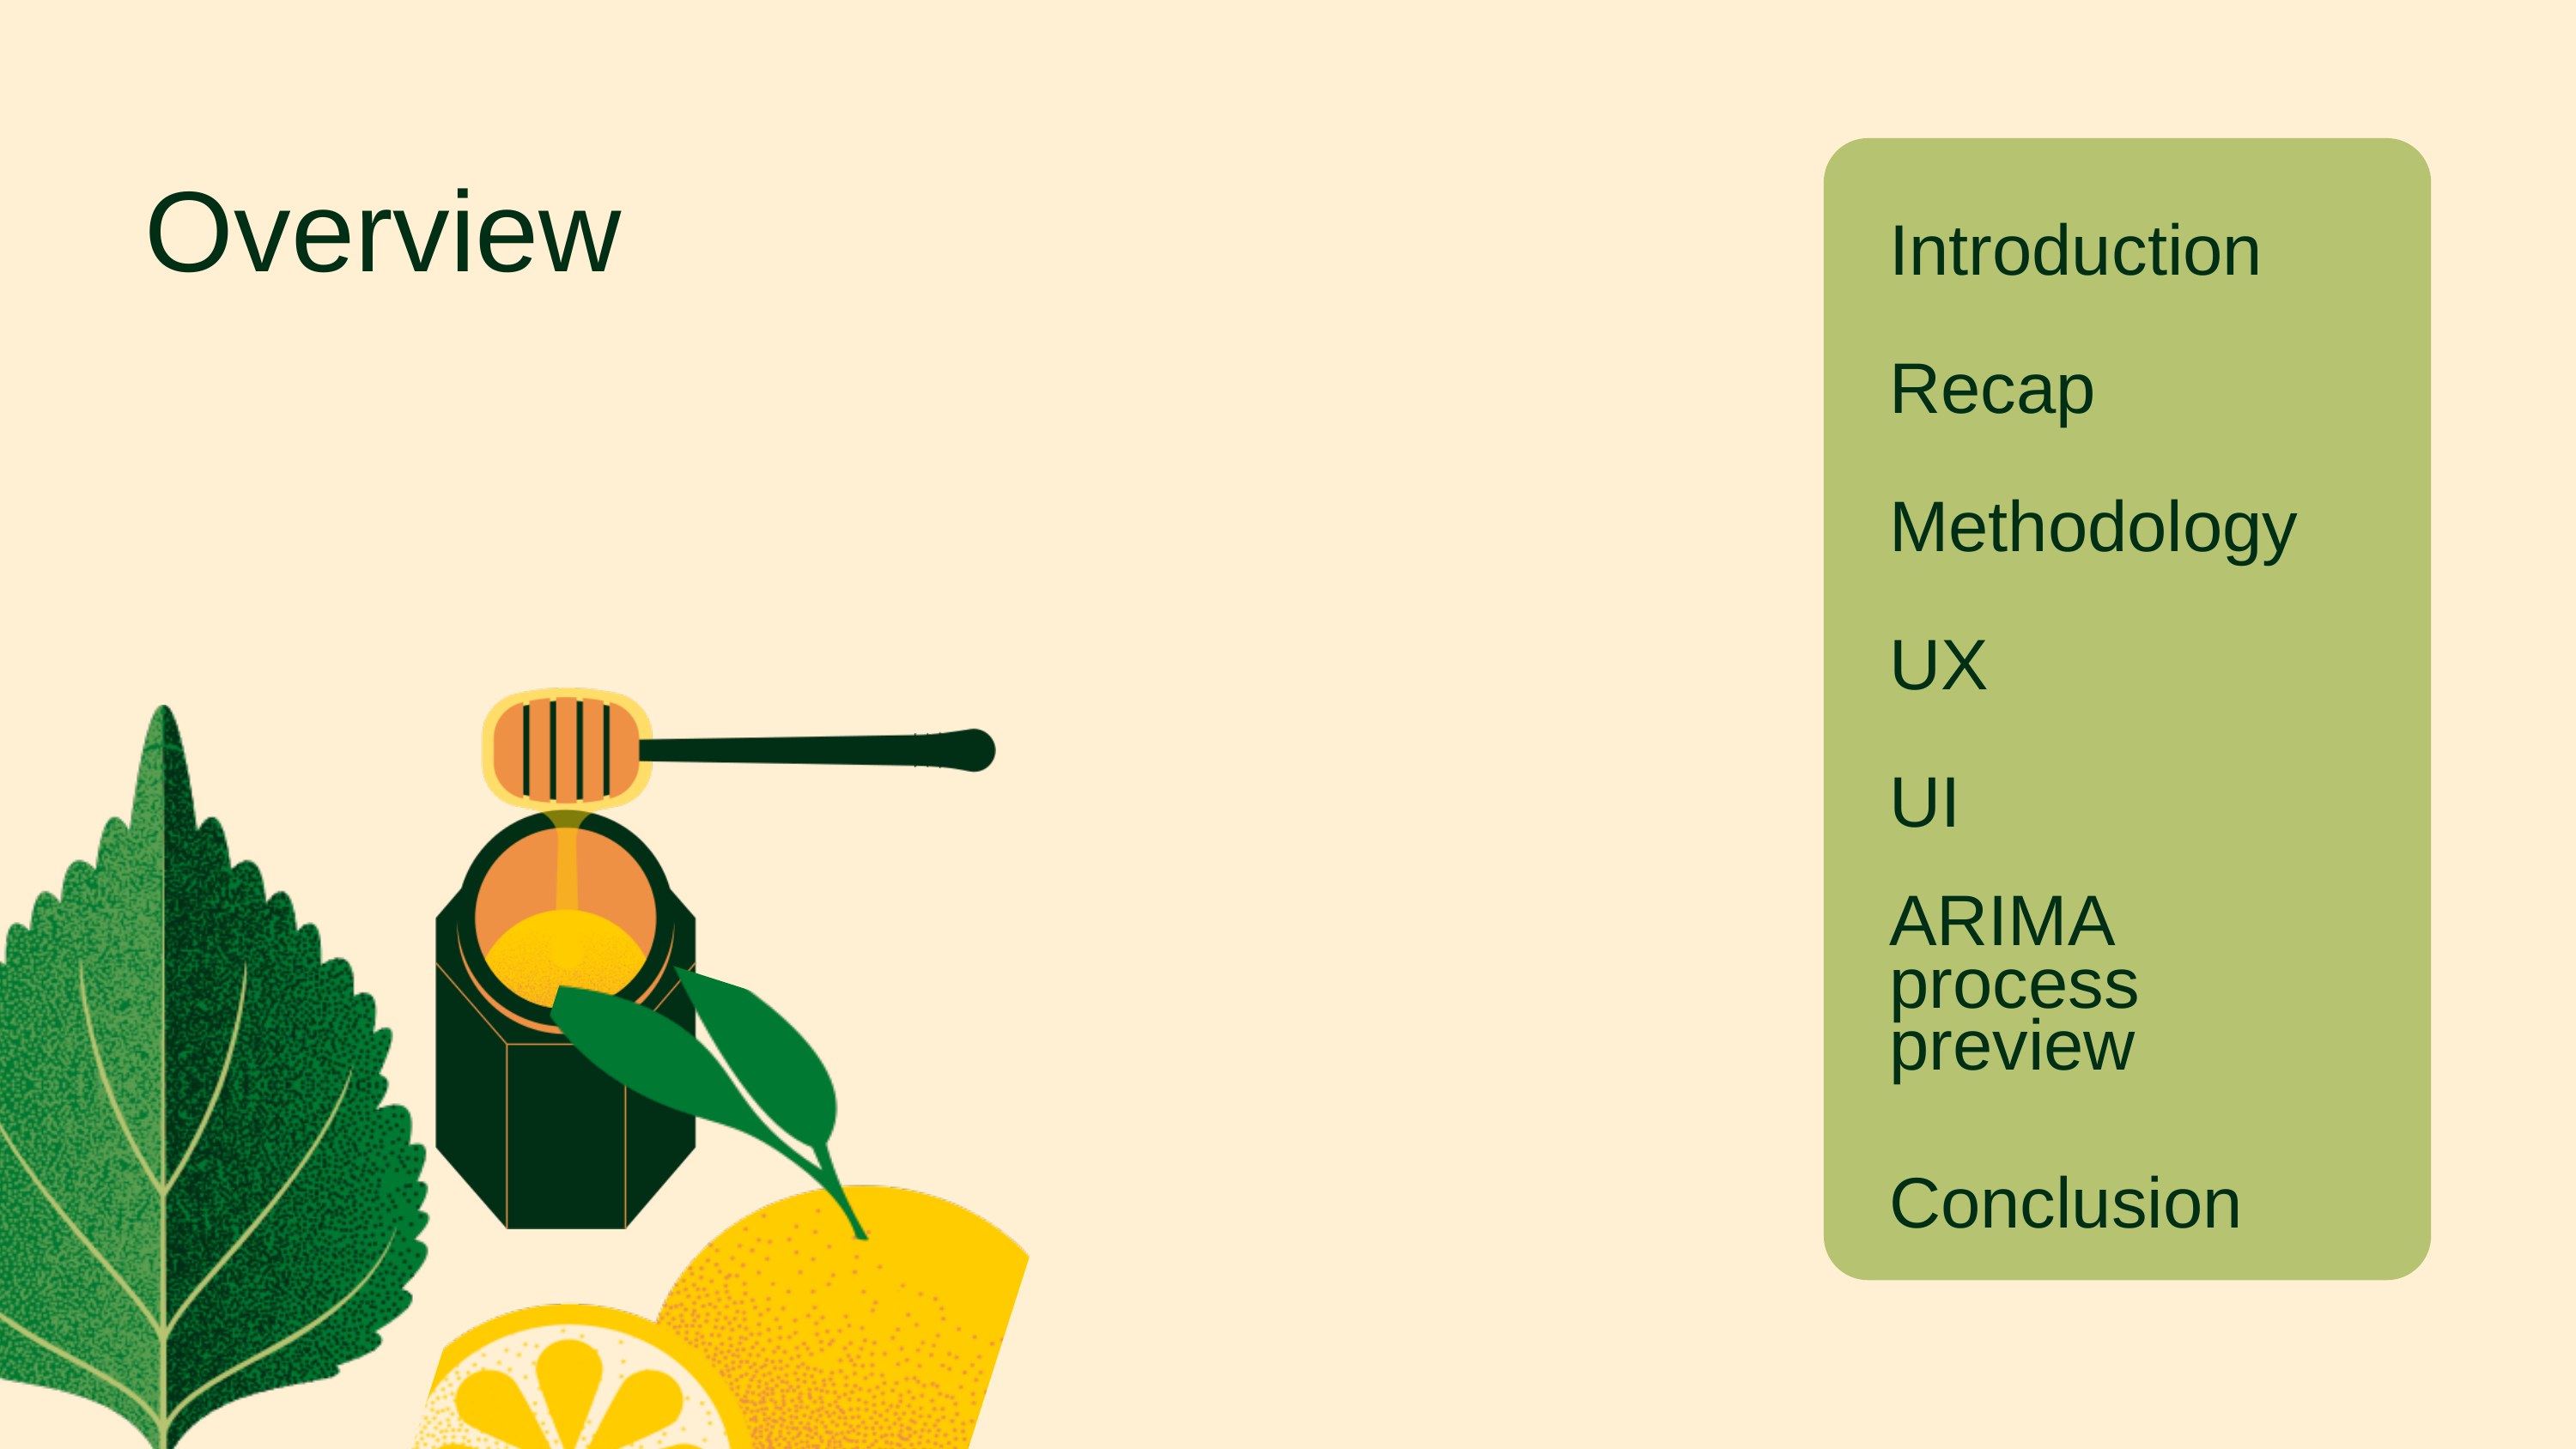

Introduction
Recap
Methodology
UX
UI
ARIMA process preview
Conclusion
Overview